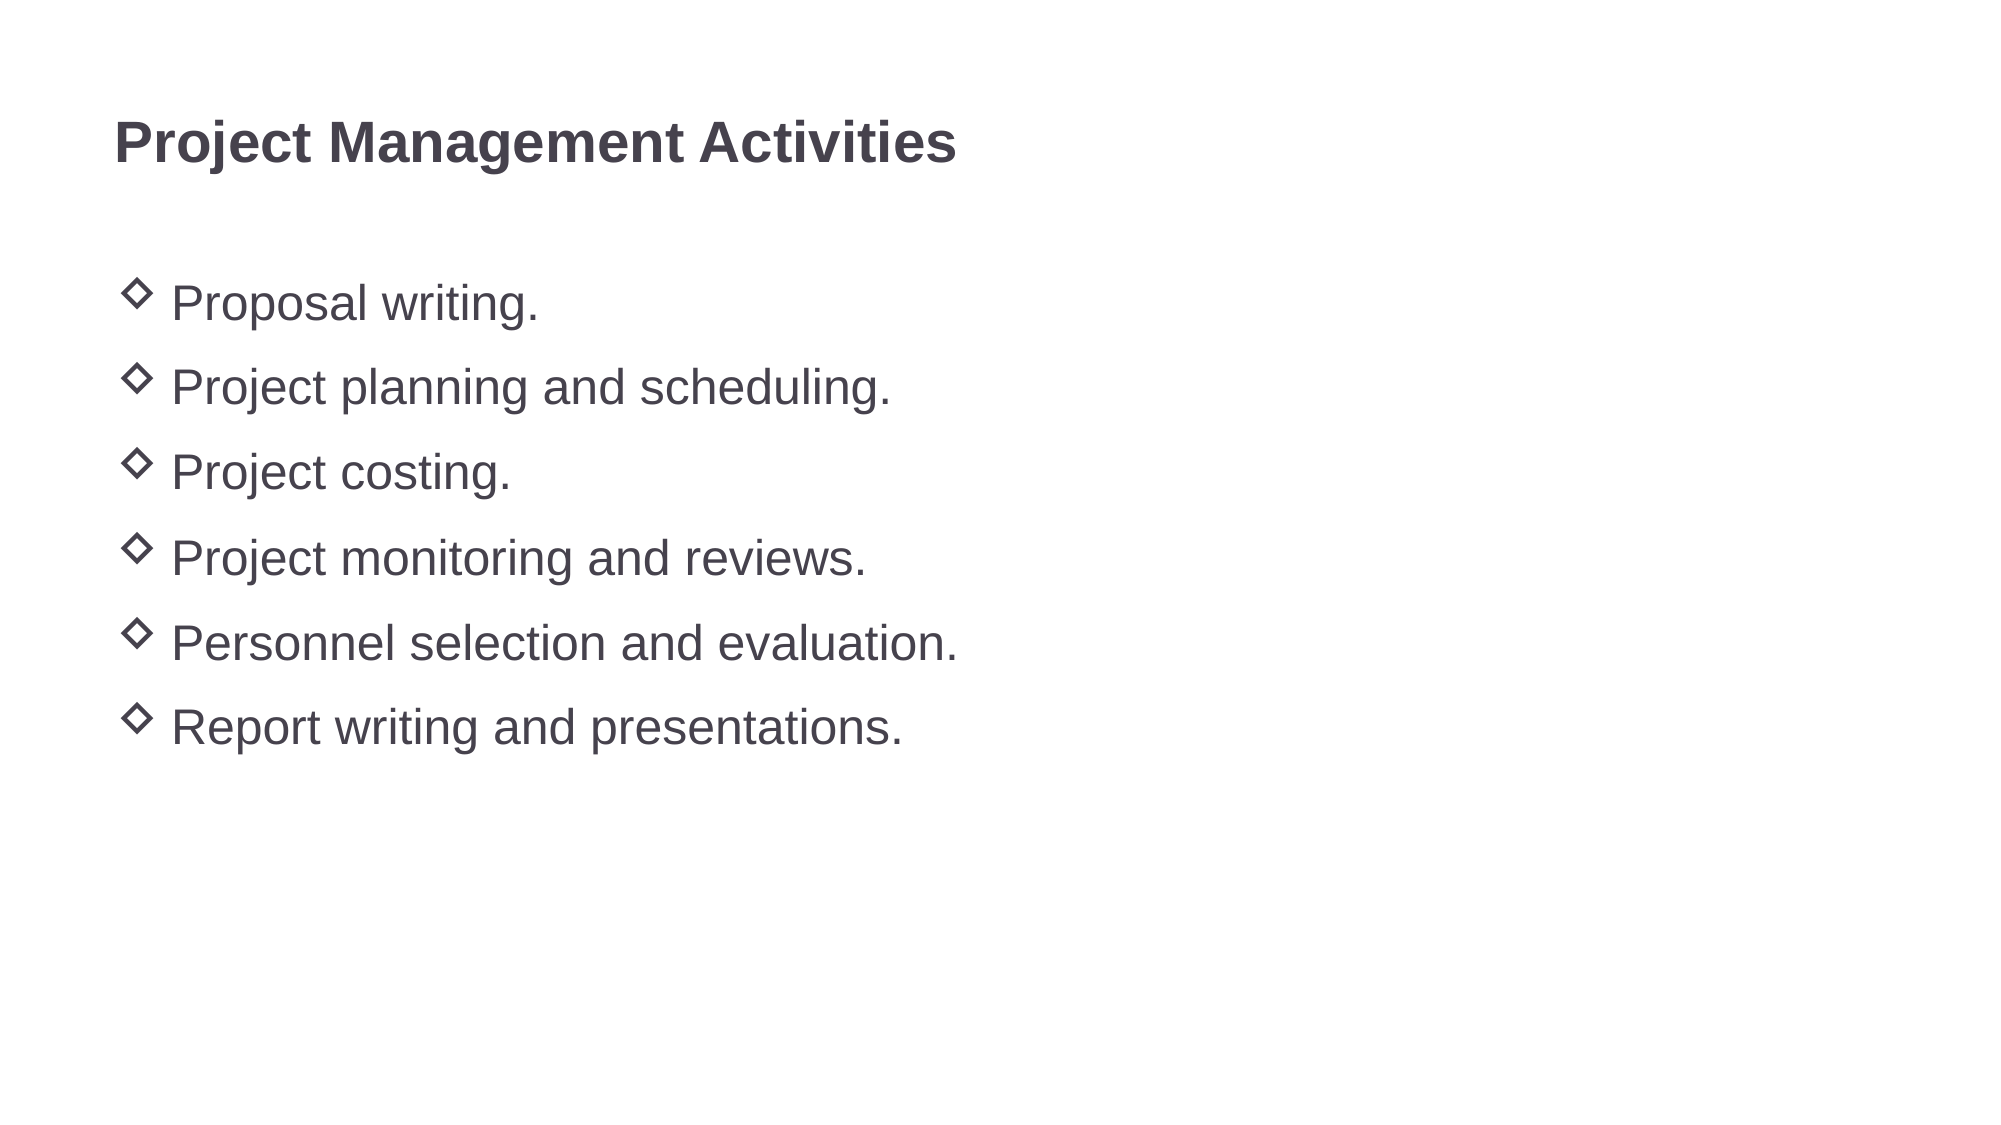

# Project Management Activities
Proposal writing.
Project planning and scheduling.
Project costing.
Project monitoring and reviews.
Personnel selection and evaluation.
Report writing and presentations.